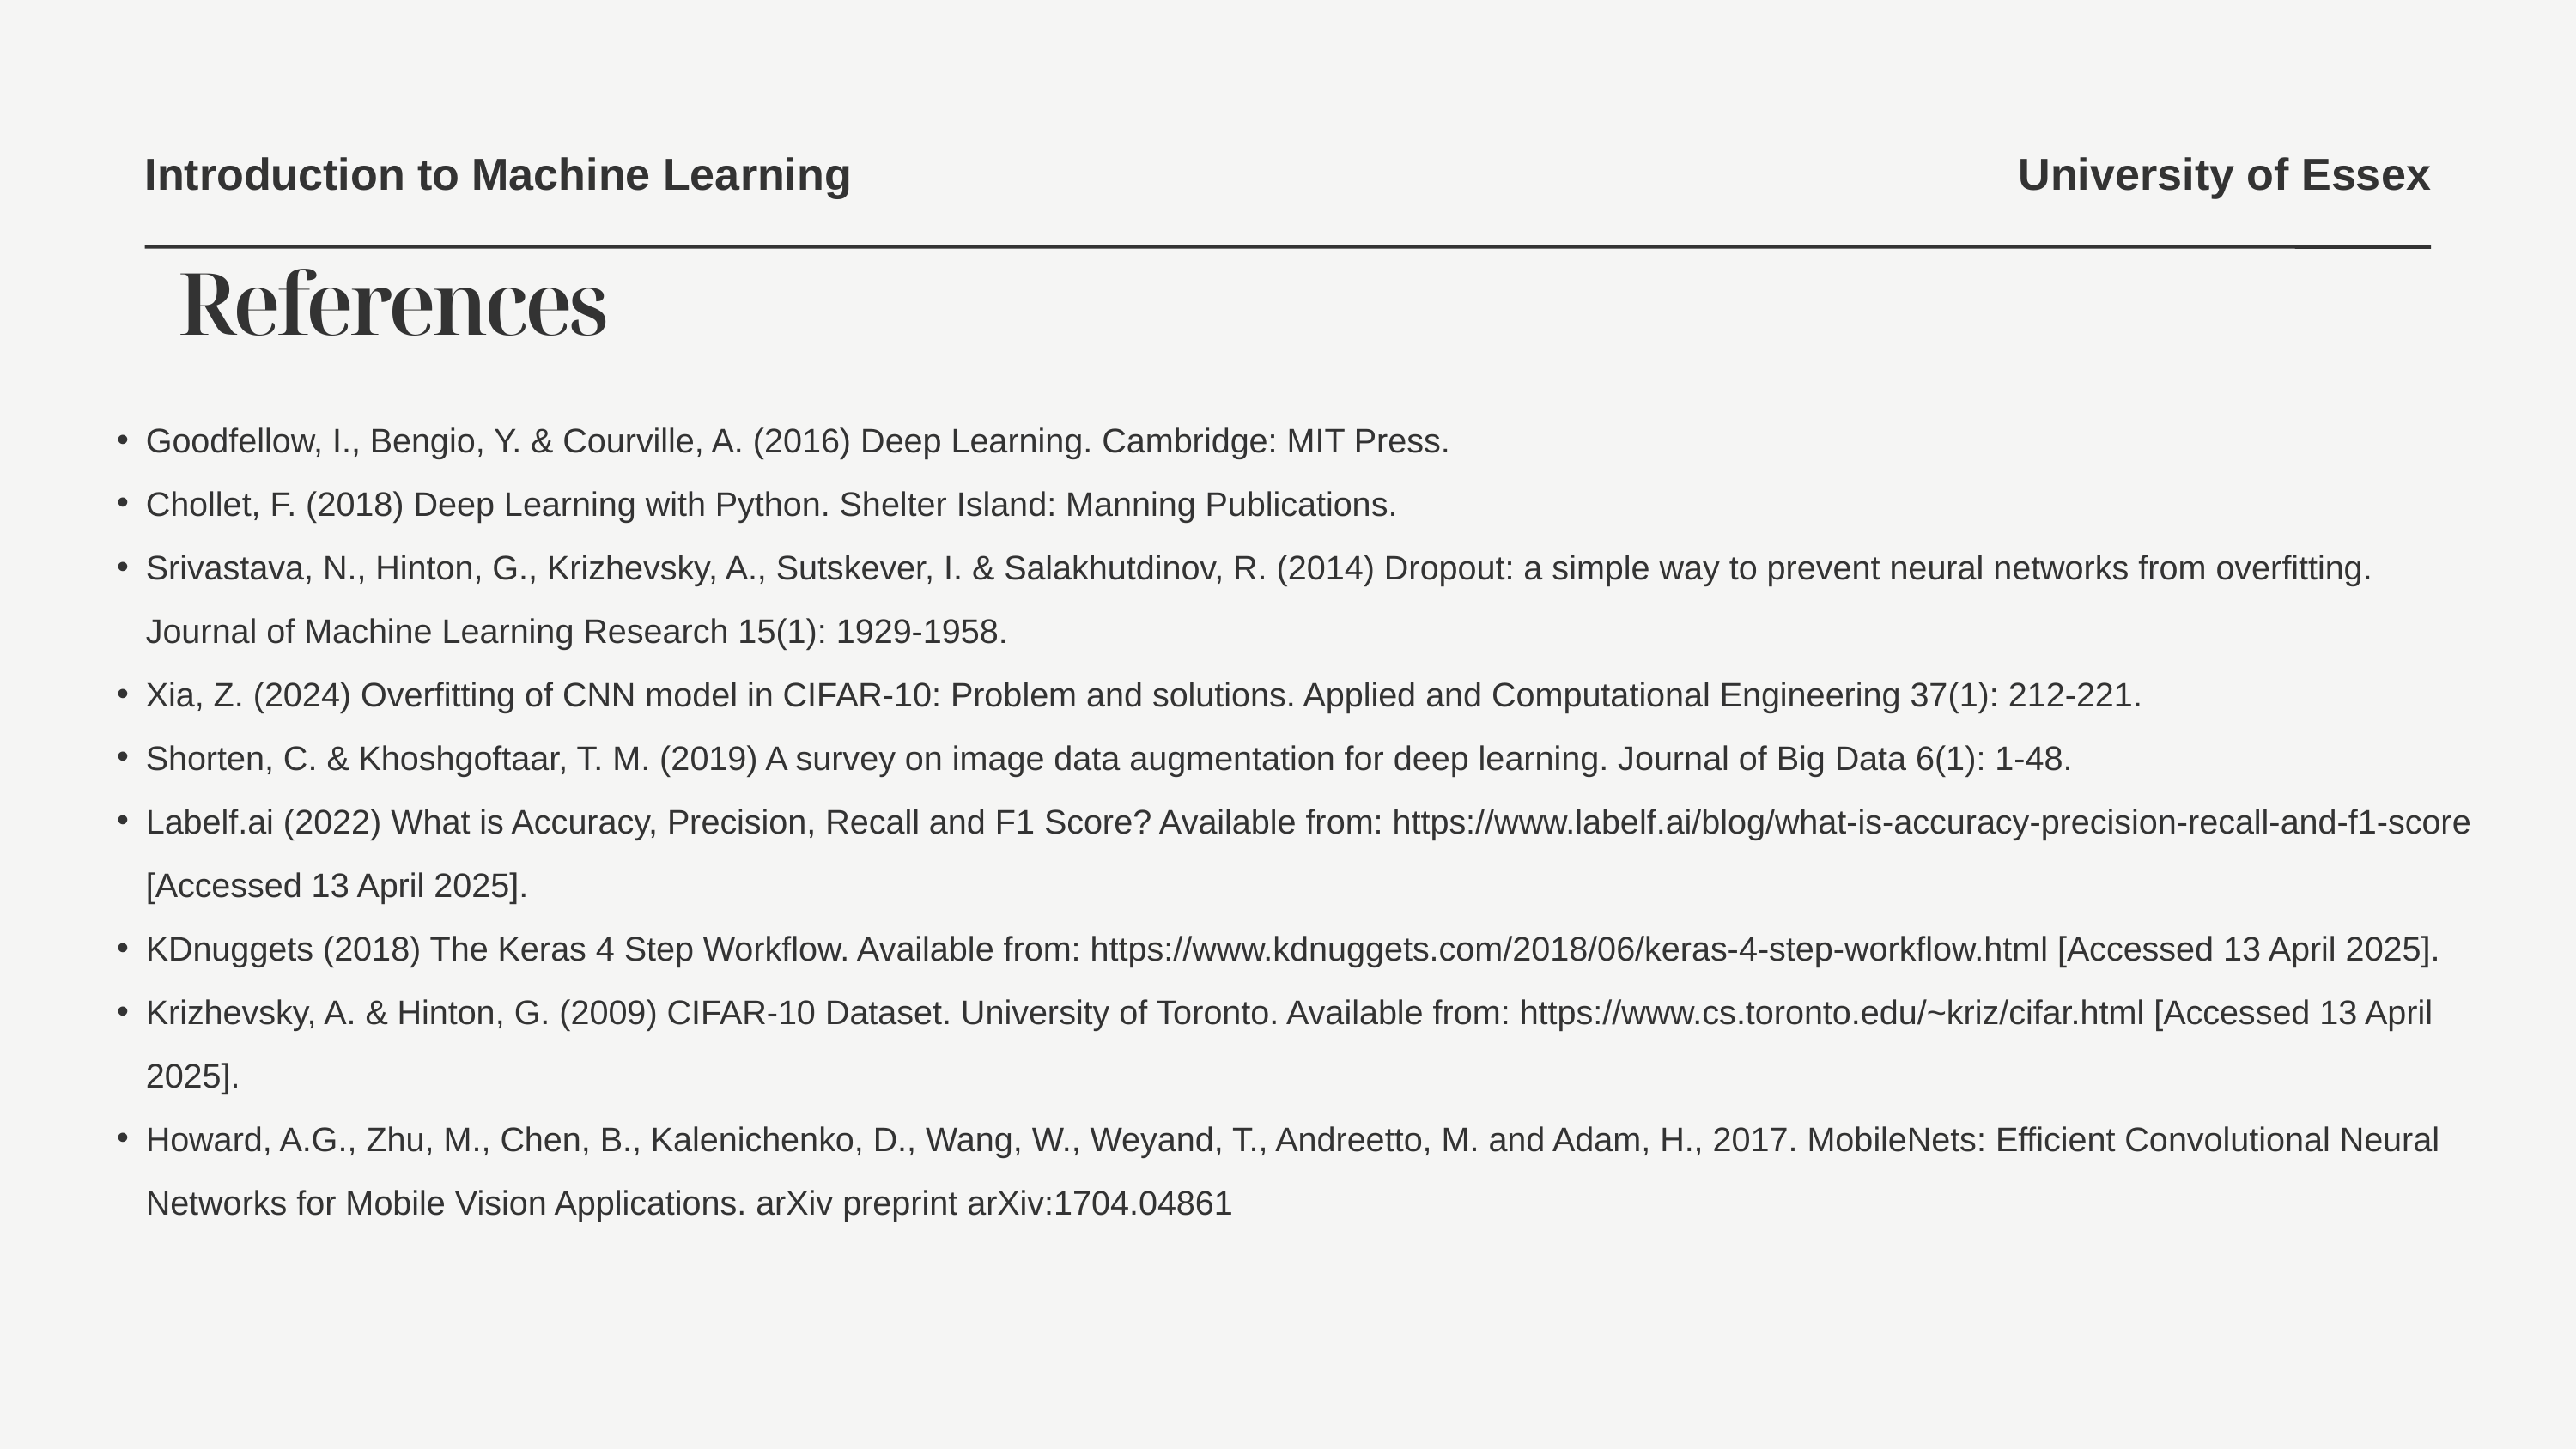

Introduction to Machine Learning
University of Essex

References

Goodfellow, I., Bengio, Y. & Courville, A. (2016) Deep Learning. Cambridge: MIT Press.
Chollet, F. (2018) Deep Learning with Python. Shelter Island: Manning Publications.
Srivastava, N., Hinton, G., Krizhevsky, A., Sutskever, I. & Salakhutdinov, R. (2014) Dropout: a simple way to prevent neural networks from overfitting. Journal of Machine Learning Research 15(1): 1929-1958.
Xia, Z. (2024) Overfitting of CNN model in CIFAR-10: Problem and solutions. Applied and Computational Engineering 37(1): 212-221.
Shorten, C. & Khoshgoftaar, T. M. (2019) A survey on image data augmentation for deep learning. Journal of Big Data 6(1): 1-48.
Labelf.ai (2022) What is Accuracy, Precision, Recall and F1 Score? Available from: https://www.labelf.ai/blog/what-is-accuracy-precision-recall-and-f1-score [Accessed 13 April 2025].
KDnuggets (2018) The Keras 4 Step Workflow. Available from: https://www.kdnuggets.com/2018/06/keras-4-step-workflow.html [Accessed 13 April 2025].
Krizhevsky, A. & Hinton, G. (2009) CIFAR-10 Dataset. University of Toronto. Available from: https://www.cs.toronto.edu/~kriz/cifar.html [Accessed 13 April 2025].
Howard, A.G., Zhu, M., Chen, B., Kalenichenko, D., Wang, W., Weyand, T., Andreetto, M. and Adam, H., 2017. MobileNets: Efficient Convolutional Neural Networks for Mobile Vision Applications. arXiv preprint arXiv:1704.04861